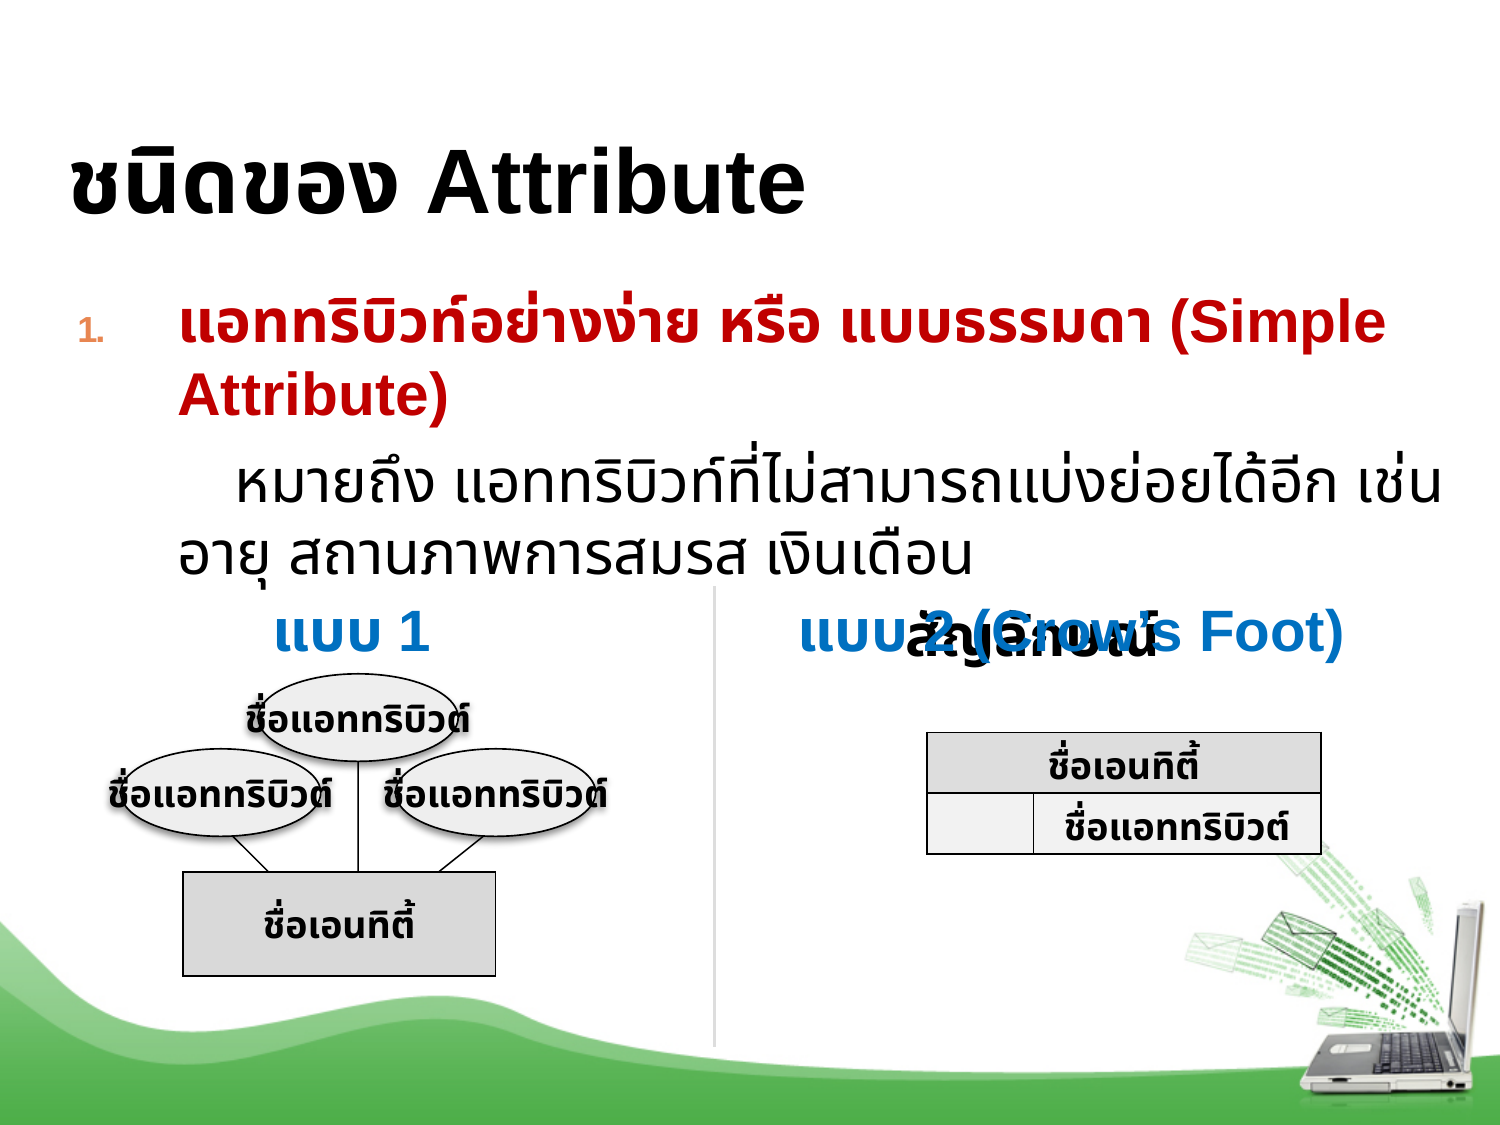

# ชนิดของ Attribute
82
แอททริบิวท์อย่างง่าย หรือ แบบธรรมดา (Simple Attribute)
          หมายถึง แอททริบิวท์ที่ไม่สามารถแบ่งย่อยได้อีก เช่น อายุ สถานภาพการสมรส เงินเดือน
                                                  สัญลักษณ์
แบบ 1
แบบ 2 (Crow’s Foot)
ชื่อแอททริบิวต์
| ชื่อเอนทิตี้ |  |
| --- | --- |
|  | ชื่อแอททริบิวต์ |
ชื่อแอททริบิวต์
ชื่อแอททริบิวต์

ชื่อเอนทิตี้